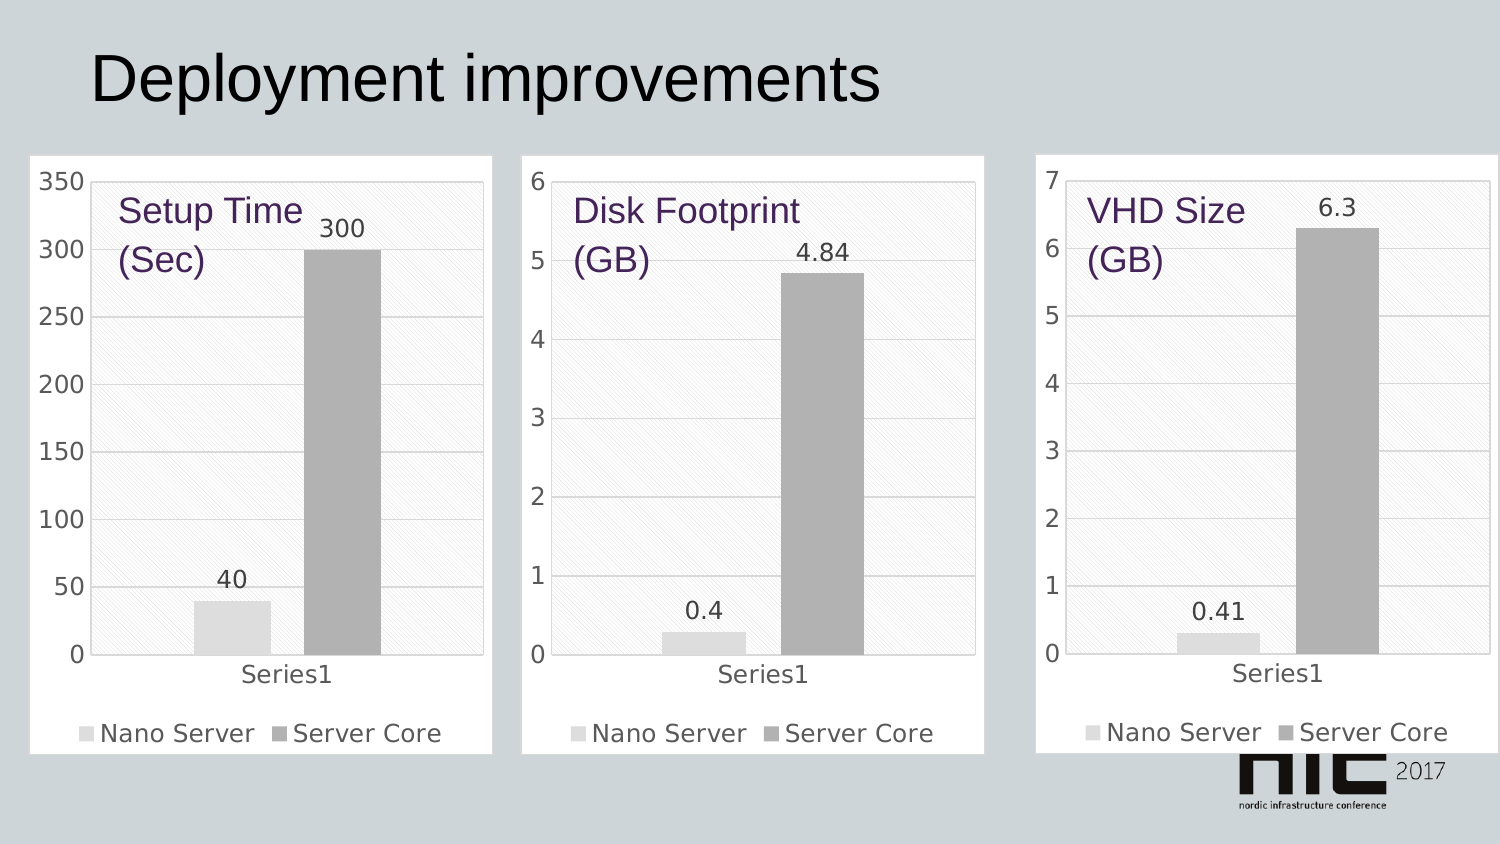

# Deployment improvements

### Chart

| Category | Nano Server | Server Core |
|---|---|---|
|  | 0.31 | 6.3 |

### Chart

| Category | Nano Server | Server Core |
|---|---|---|
|  | 40.0 | 300.0 |

### Chart

| Category | Nano Server | Server Core |
|---|---|---|
|  | 0.292 | 4.84 |
Setup Time
(Sec)
Disk Footprint
(GB)
VHD Size
(GB)